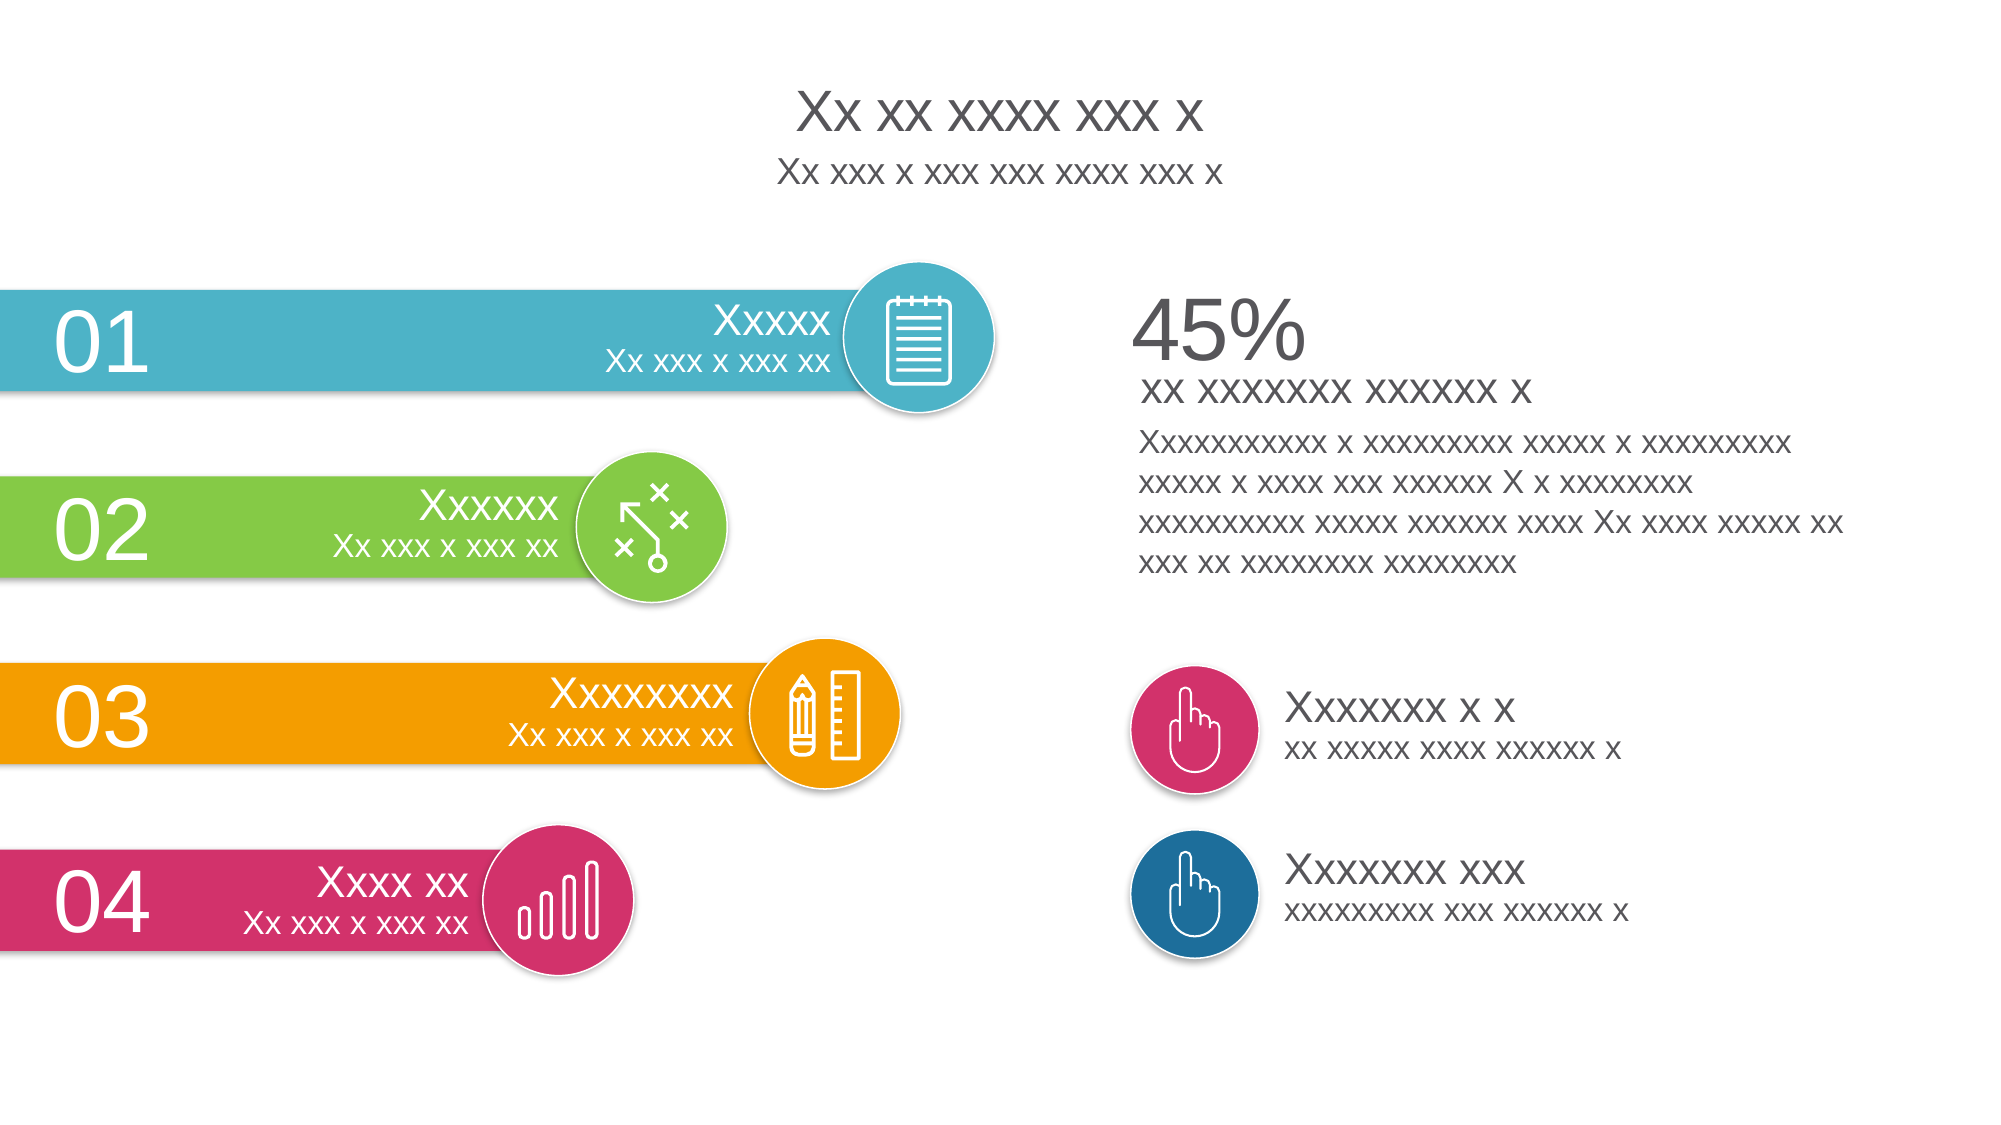

# Xx xx xxxx xxx x
Xx xxx x xxx xxx xxxx xxx x

45%
01

Xxxxx
Xx xxx x xxx xx

xx xxxxxxx xxxxxx x
Xxxxxxxxxxx x xxxxxxxxx xxxxx x xxxxxxxxx xxxxx x xxxx xxx xxxxxx X x xxxxxxxx xxxxxxxxxx xxxxx xxxxxx xxxx Xx xxxx xxxxx xx xxx xx xxxxxxxx xxxxxxxx

02
Xxxxxx
Xx xxx x xxx xx

03

Xxxxxxxx
Xx xxx x xxx xx

Xxxxxxx x x
xx xxxxx xxxx xxxxxx x

04
Xxxxxxx xxx
xxxxxxxxx xxx xxxxxx x

Xxxx xx
Xx xxx x xxx xx